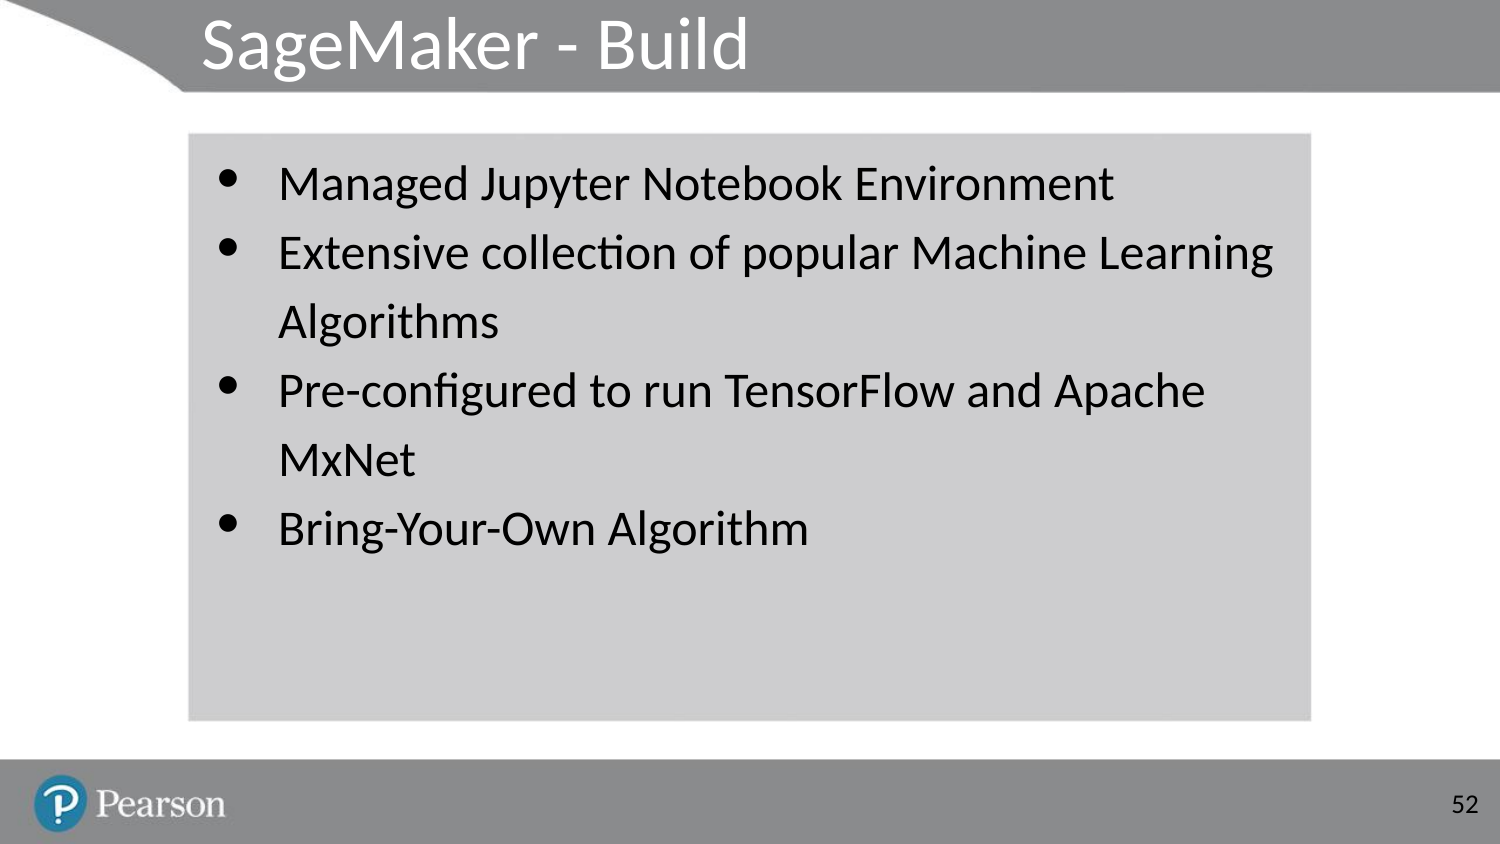

# SageMaker - Build
Managed Jupyter Notebook Environment
Extensive collection of popular Machine Learning Algorithms
Pre-configured to run TensorFlow and Apache MxNet
Bring-Your-Own Algorithm
52